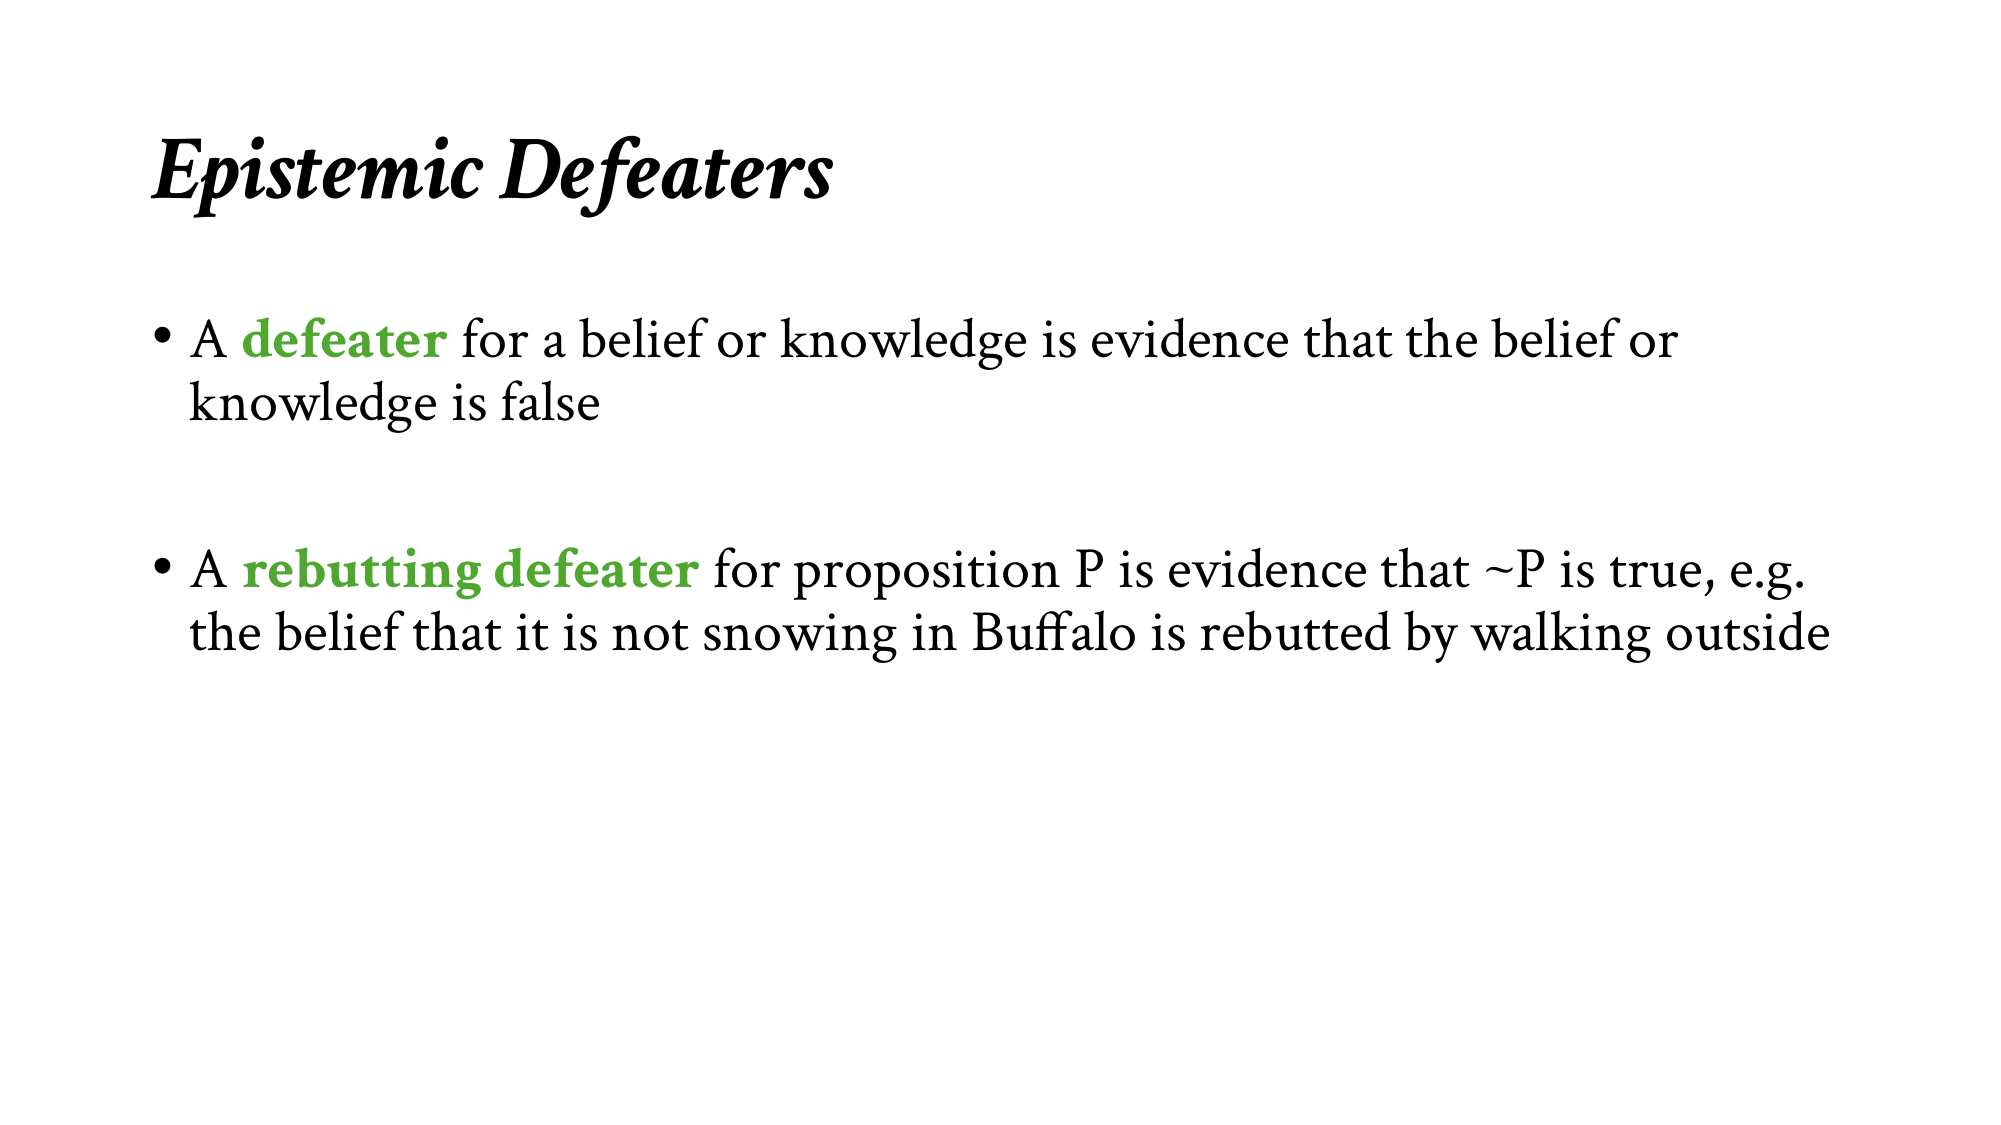

# Epistemic Defeaters
A defeater for a belief or knowledge is evidence that the belief or knowledge is false

A rebutting defeater for proposition P is evidence that ~P is true, e.g. the belief that it is not snowing in Buffalo is rebutted by walking outside